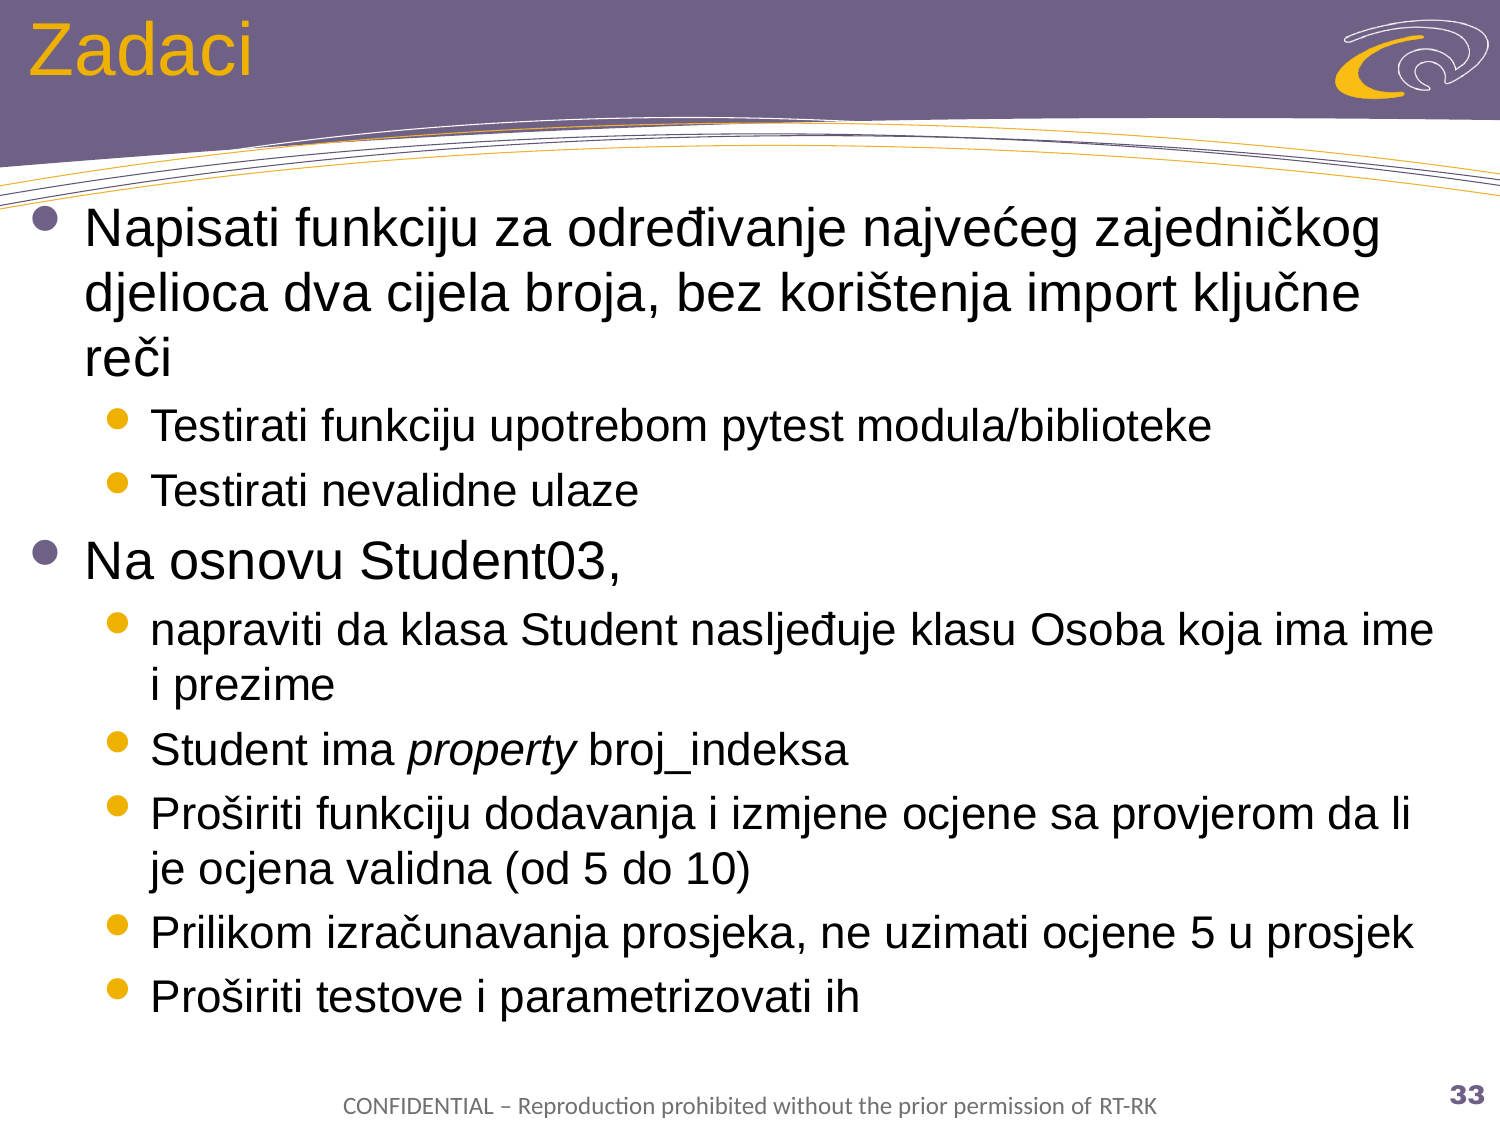

# Zadaci
Napisati funkciju za određivanje najvećeg zajedničkog djelioca dva cijela broja, bez korištenja import ključne reči
Testirati funkciju upotrebom pytest modula/biblioteke
Testirati nevalidne ulaze
Na osnovu Student03,
napraviti da klasa Student nasljeđuje klasu Osoba koja ima ime i prezime
Student ima property broj_indeksa
Proširiti funkciju dodavanja i izmjene ocjene sa provjerom da li je ocjena validna (od 5 do 10)
Prilikom izračunavanja prosjeka, ne uzimati ocjene 5 u prosjek
Proširiti testove i parametrizovati ih